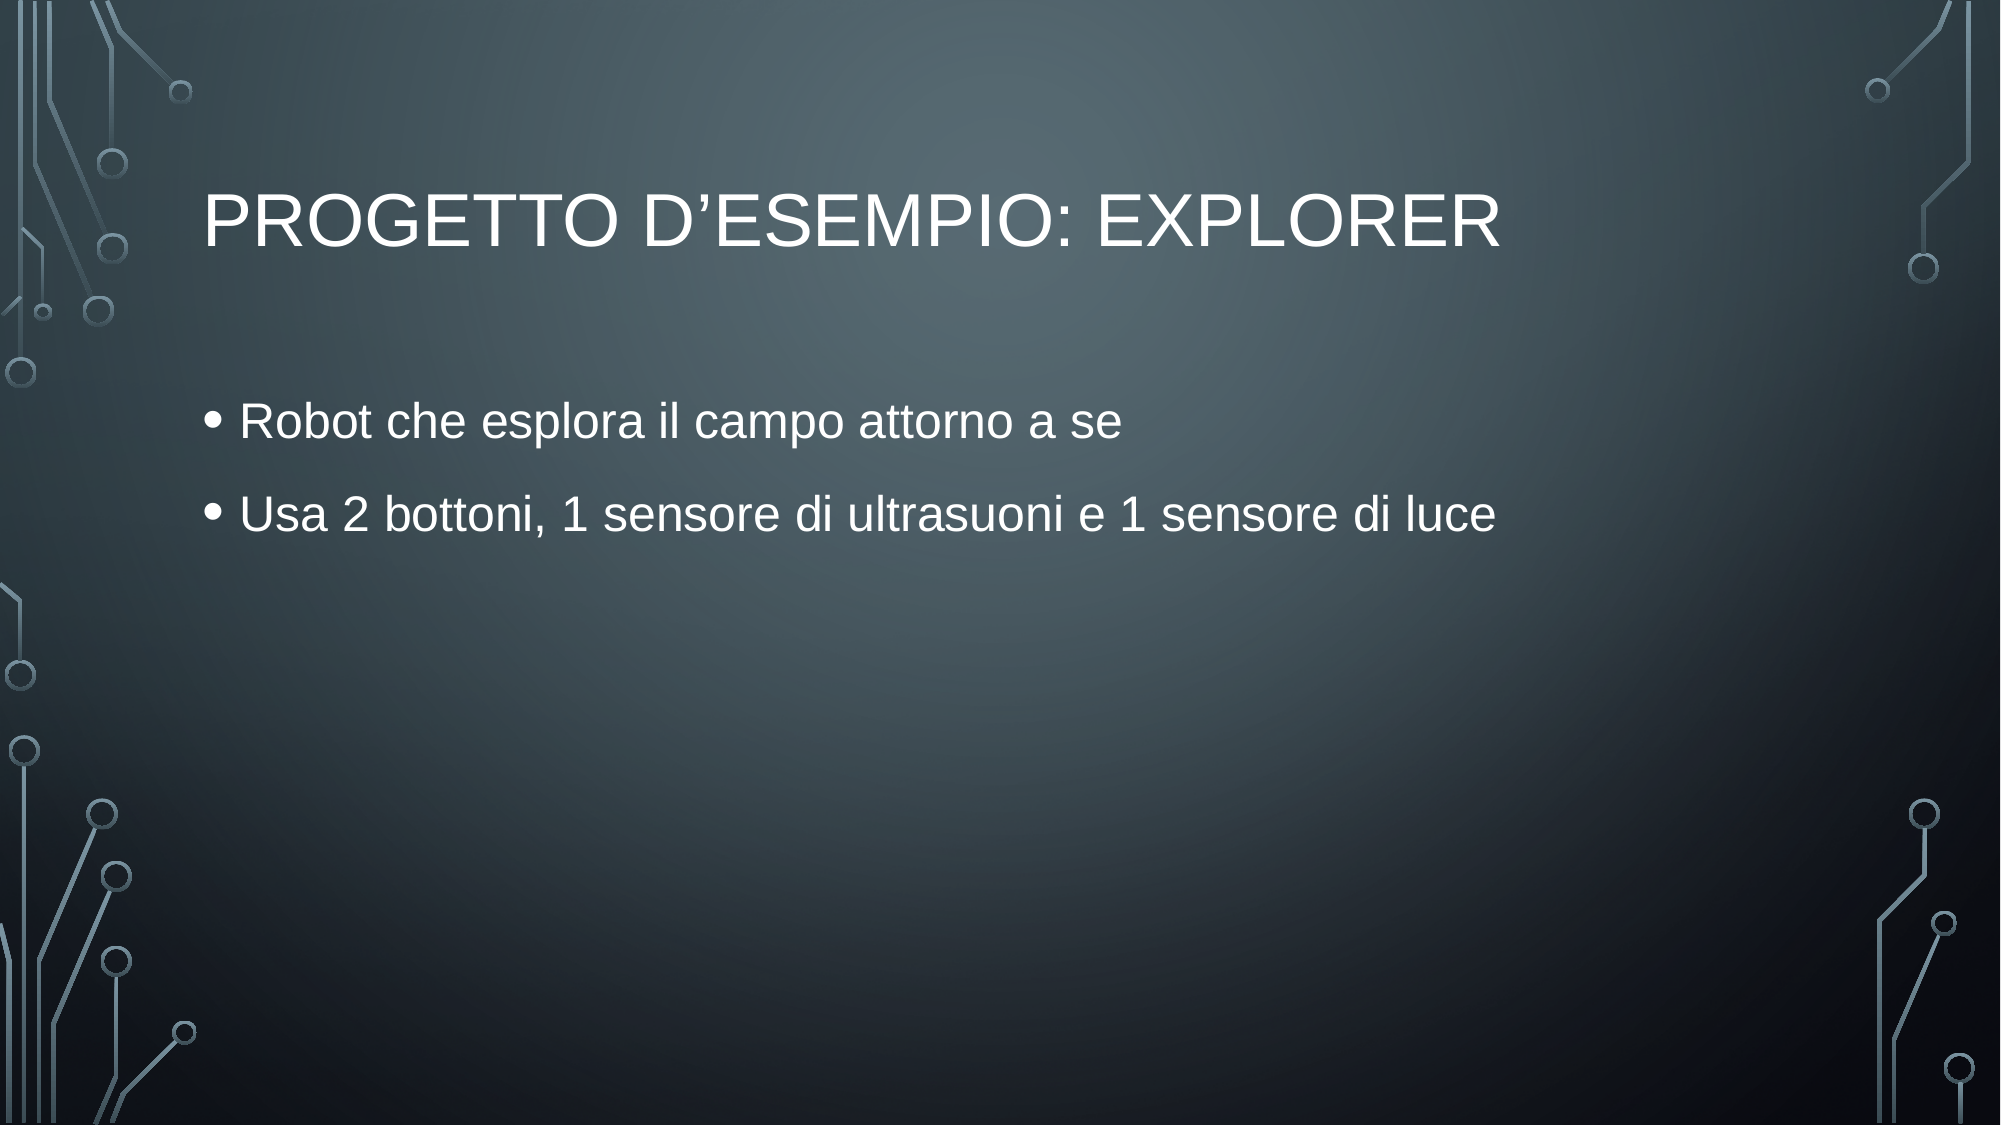

# Progetto d’esempio: Explorer
Robot che esplora il campo attorno a se
Usa 2 bottoni, 1 sensore di ultrasuoni e 1 sensore di luce